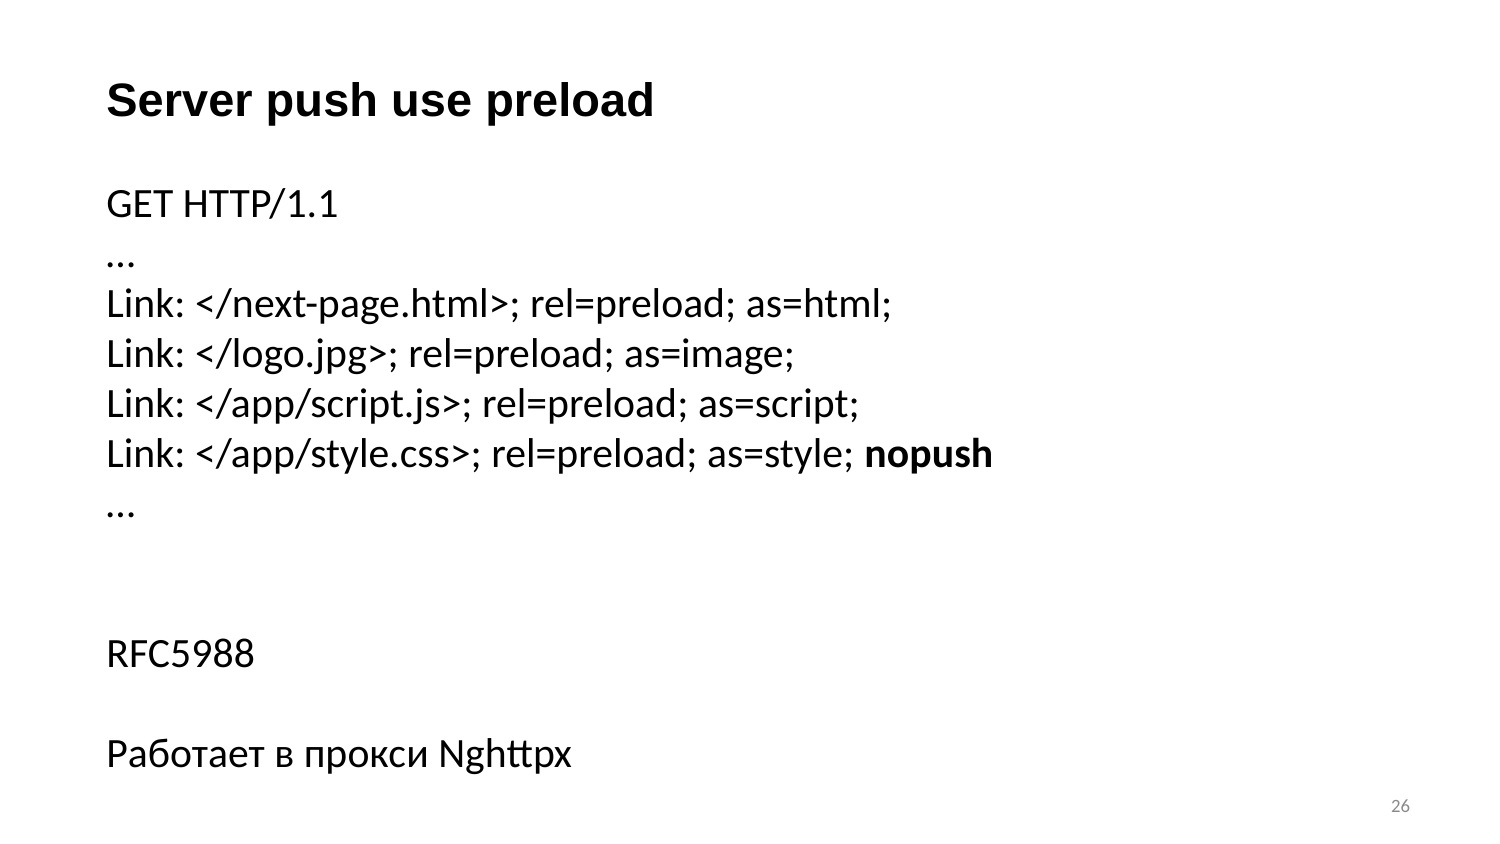

Server push use preload
GET HTTP/1.1
…
Link: </next-page.html>; rel=preload; as=html;
Link: </logo.jpg>; rel=preload; as=image;
Link: </app/script.js>; rel=preload; as=script;
Link: </app/style.css>; rel=preload; as=style; nopush
…

RFC5988

Работает в прокси Nghttpx
26